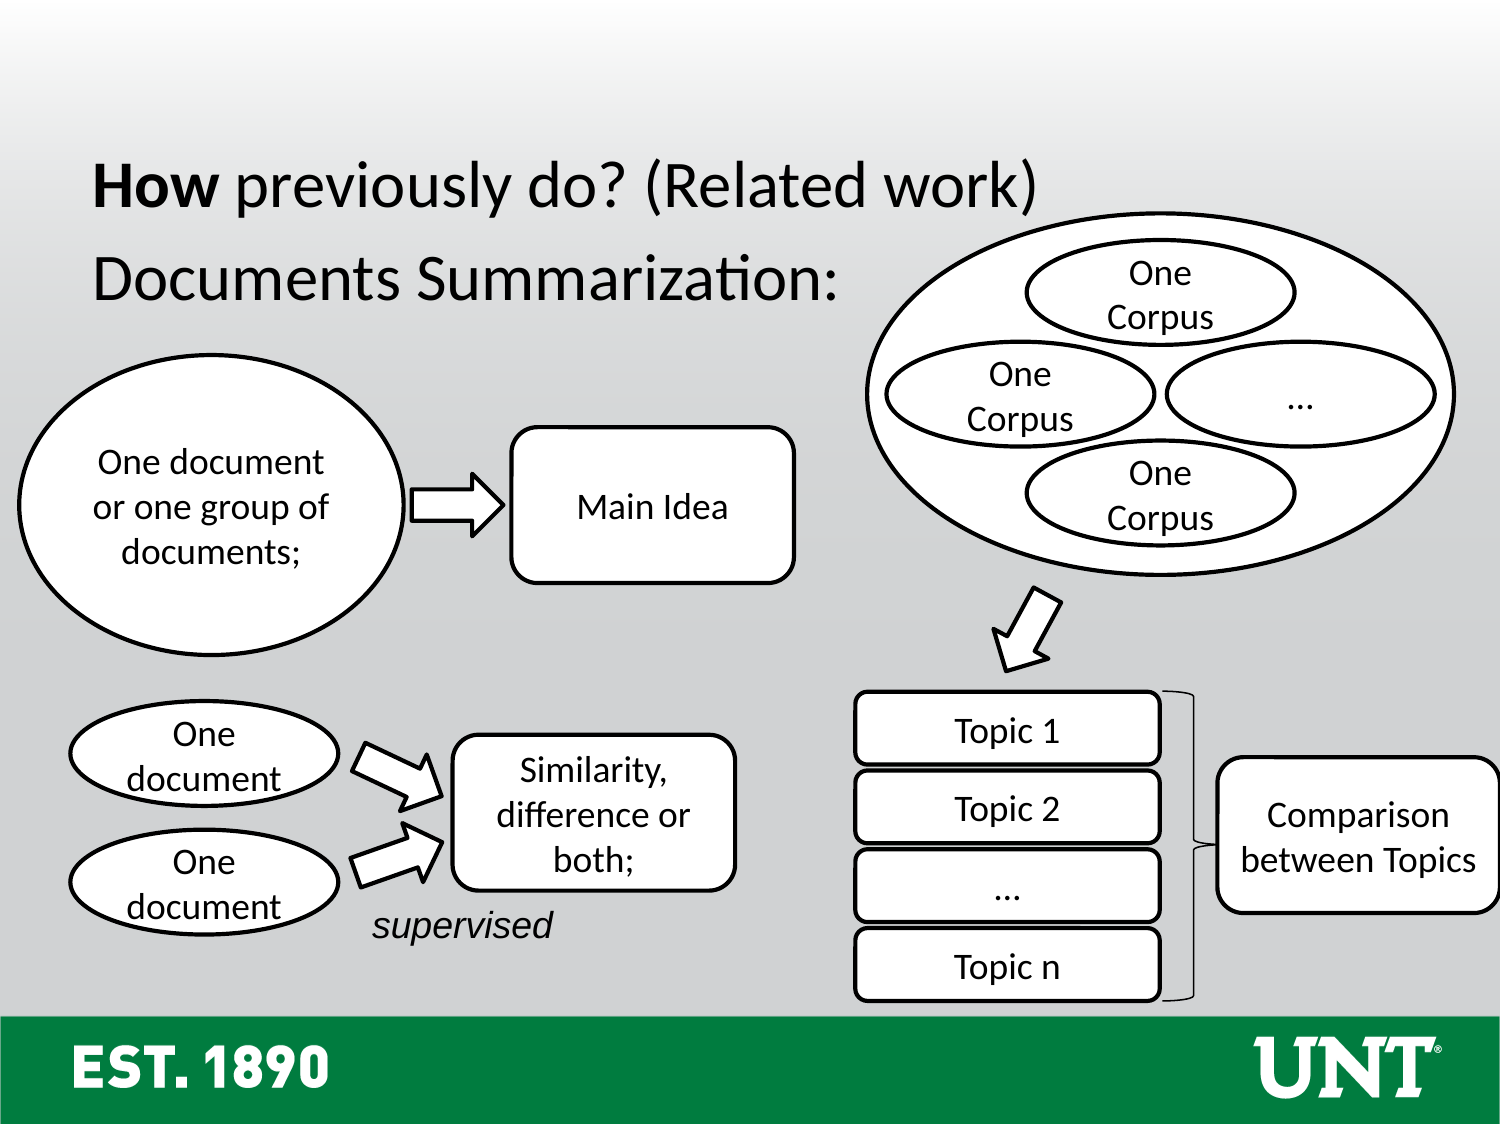

How previously do? (Related work)
Documents Summarization:

One Corpus
One Corpus
…
One Corpus

Topic 1
Topic 2
…
Topic n
Comparison between Topics
One document or one group of documents;
Main Idea

One document
Similarity, difference or both;

One document
supervised